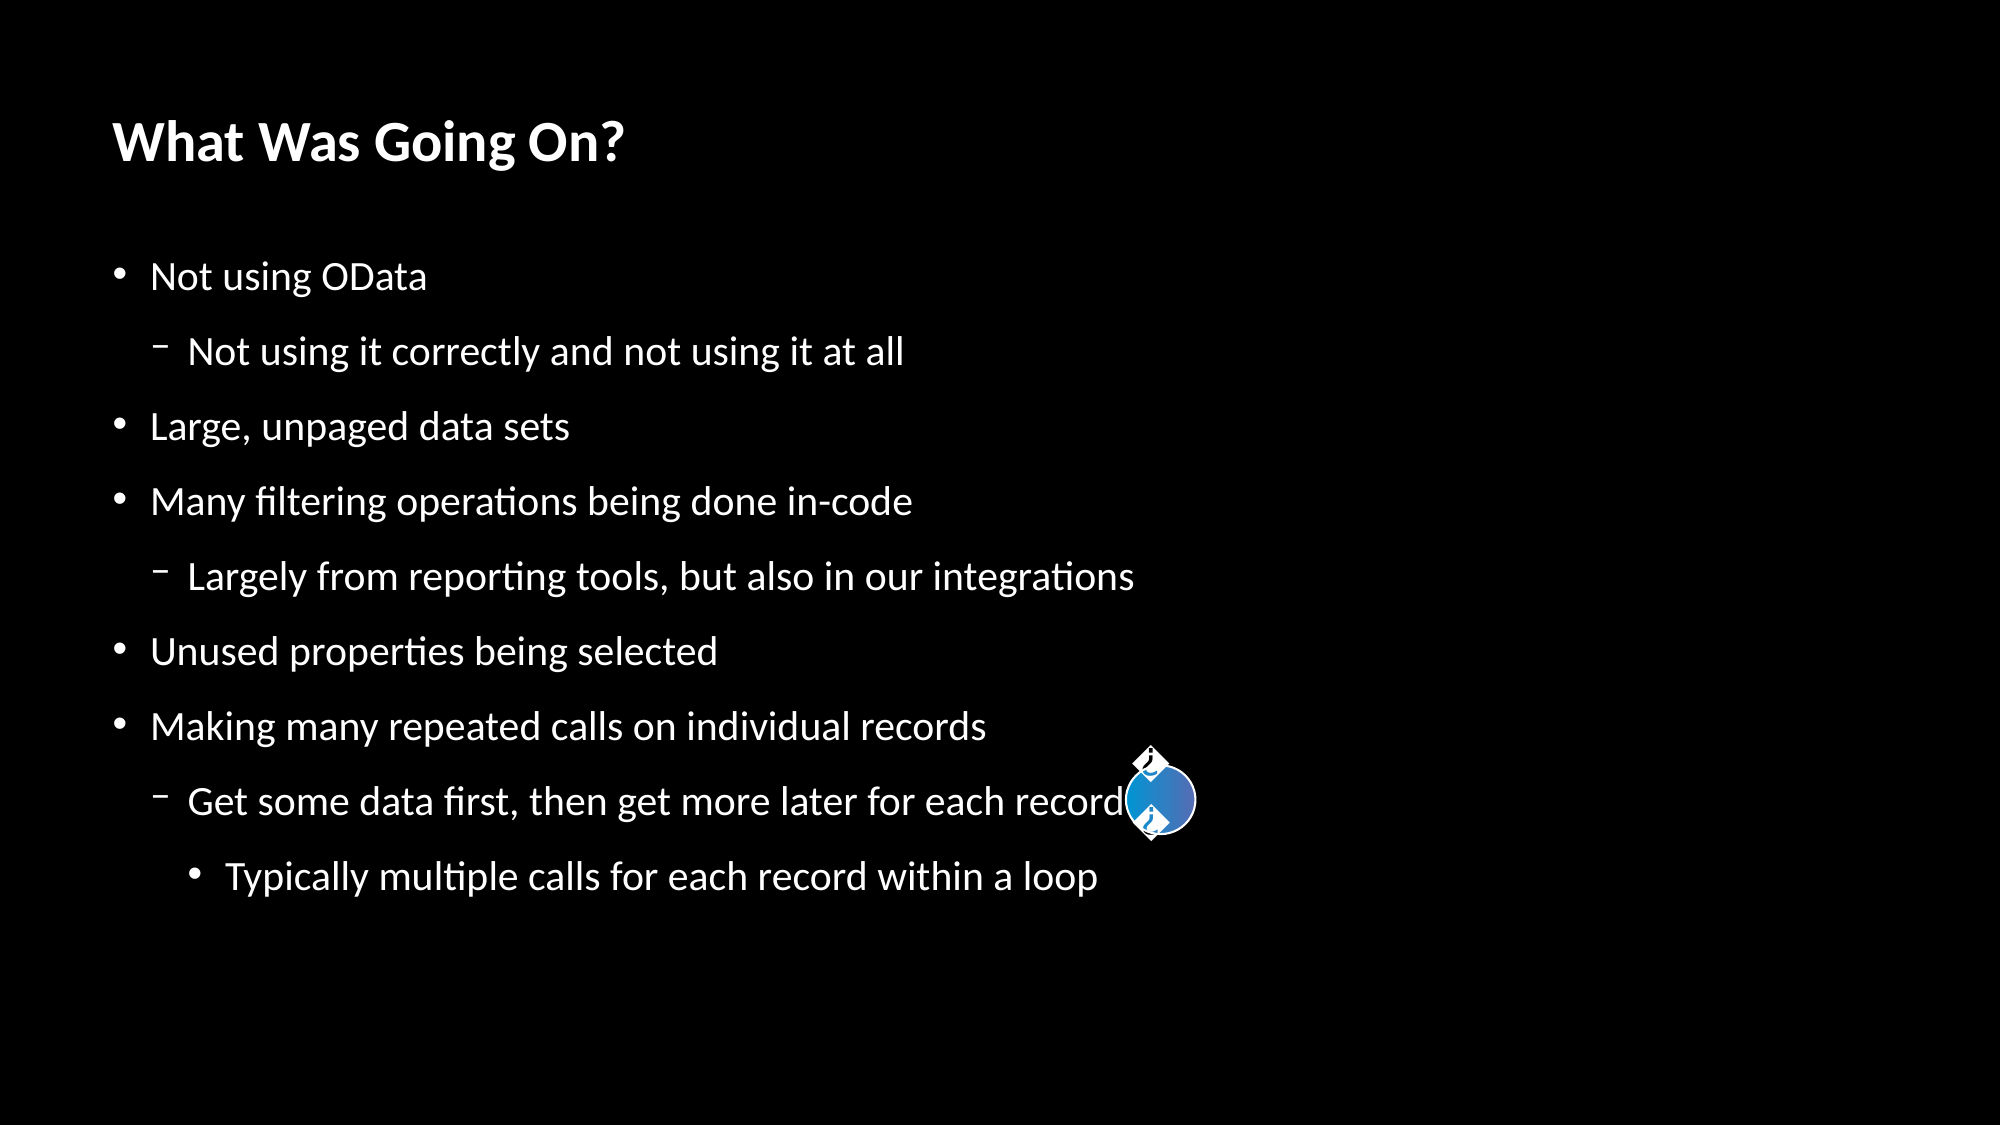

# What Was Going On?
Not using OData
Not using it correctly and not using it at all
Large, unpaged data sets
Many filtering operations being done in-code
Largely from reporting tools, but also in our integrations
Unused properties being selected
Making many repeated calls on individual records
Get some data first, then get more later for each record
Typically multiple calls for each record within a loop
👍